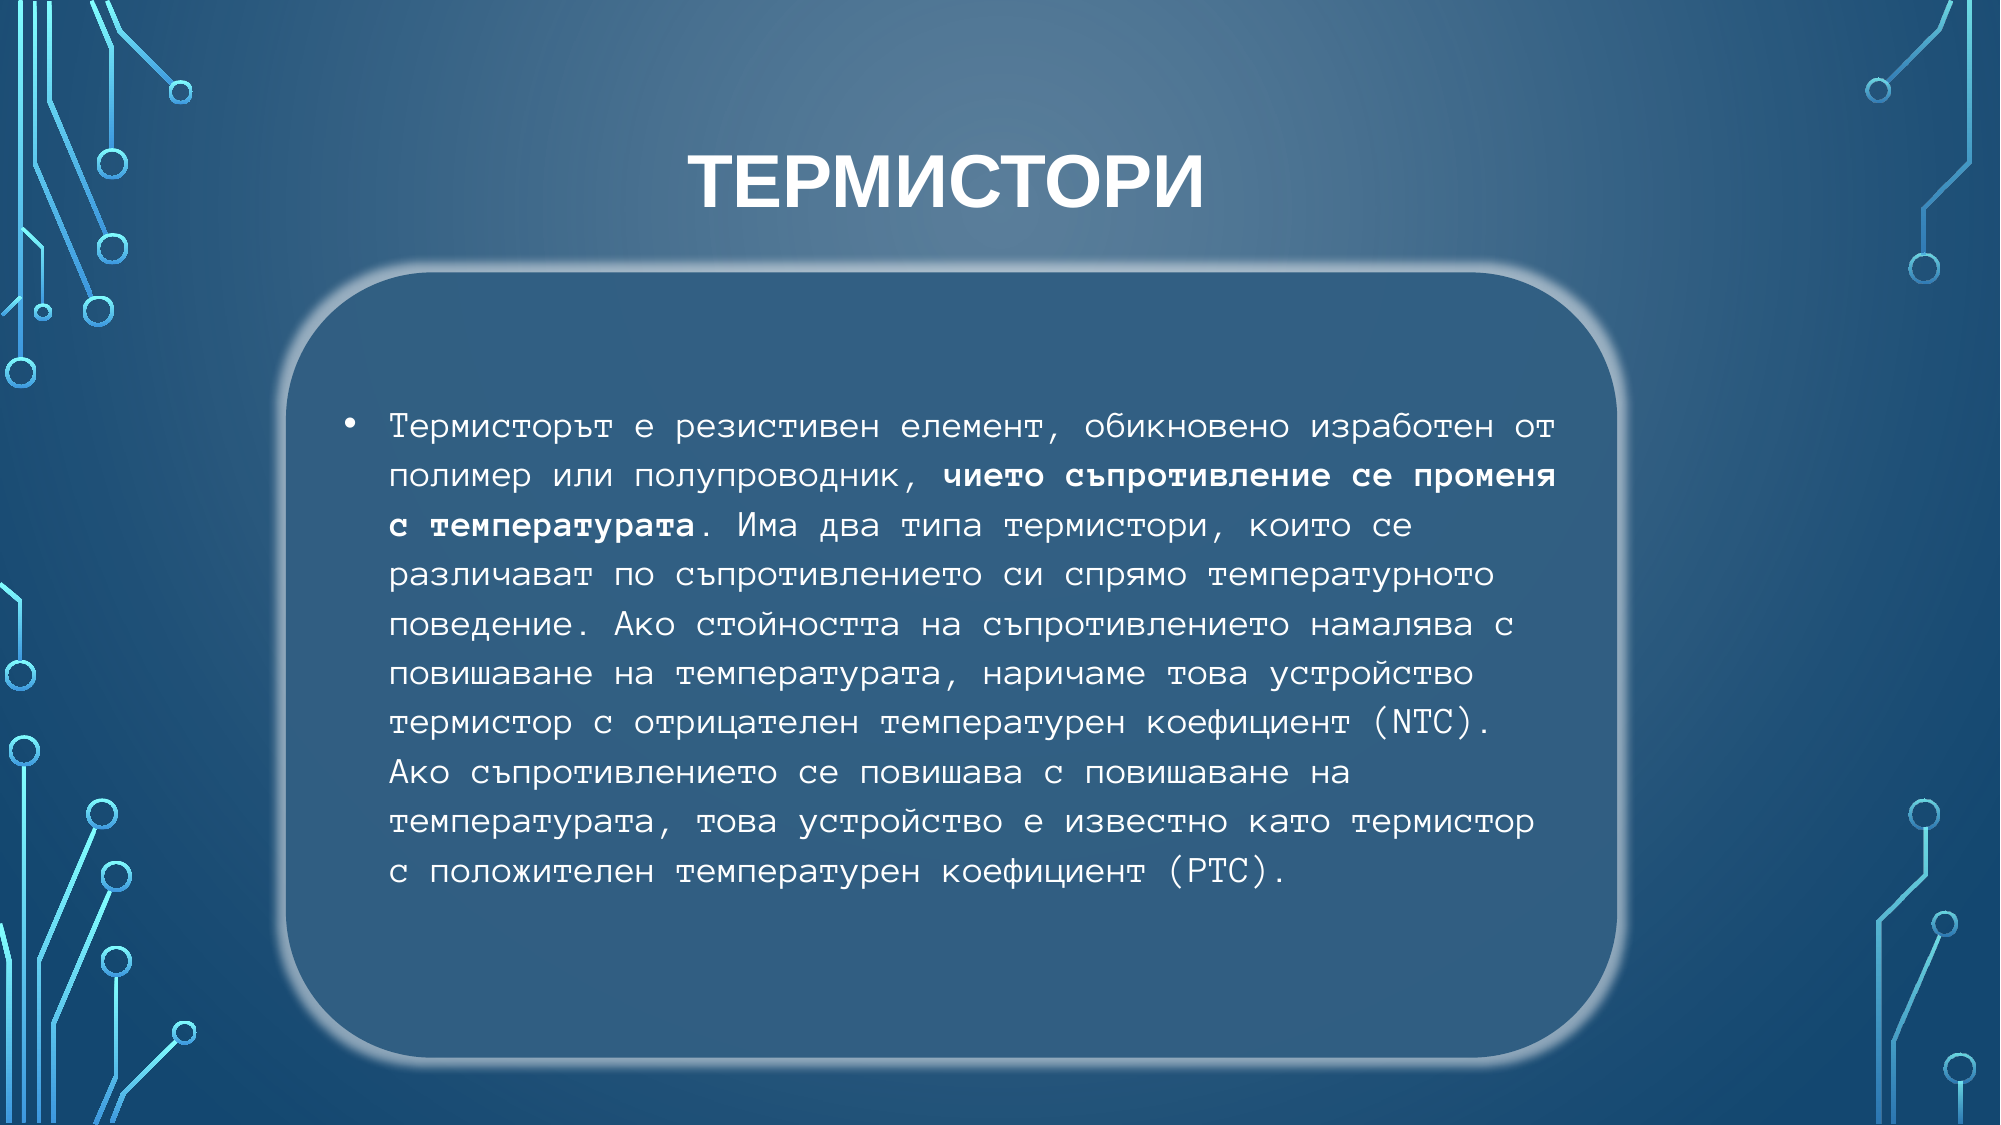

Термистори
Термисторът е резистивен елемент, обикновено изработен от полимер или полупроводник, чието съпротивление се променя с температурата. Има два типа термистори, които се различават по съпротивлението си спрямо температурното поведение. Ако стойността на съпротивлението намалява с повишаване на температурата, наричаме това устройство термистор с отрицателен температурен коефициент (NTC). Ако съпротивлението се повишава с повишаване на температурата, това устройство е известно като термистор с положителен температурен коефициент (PTC).